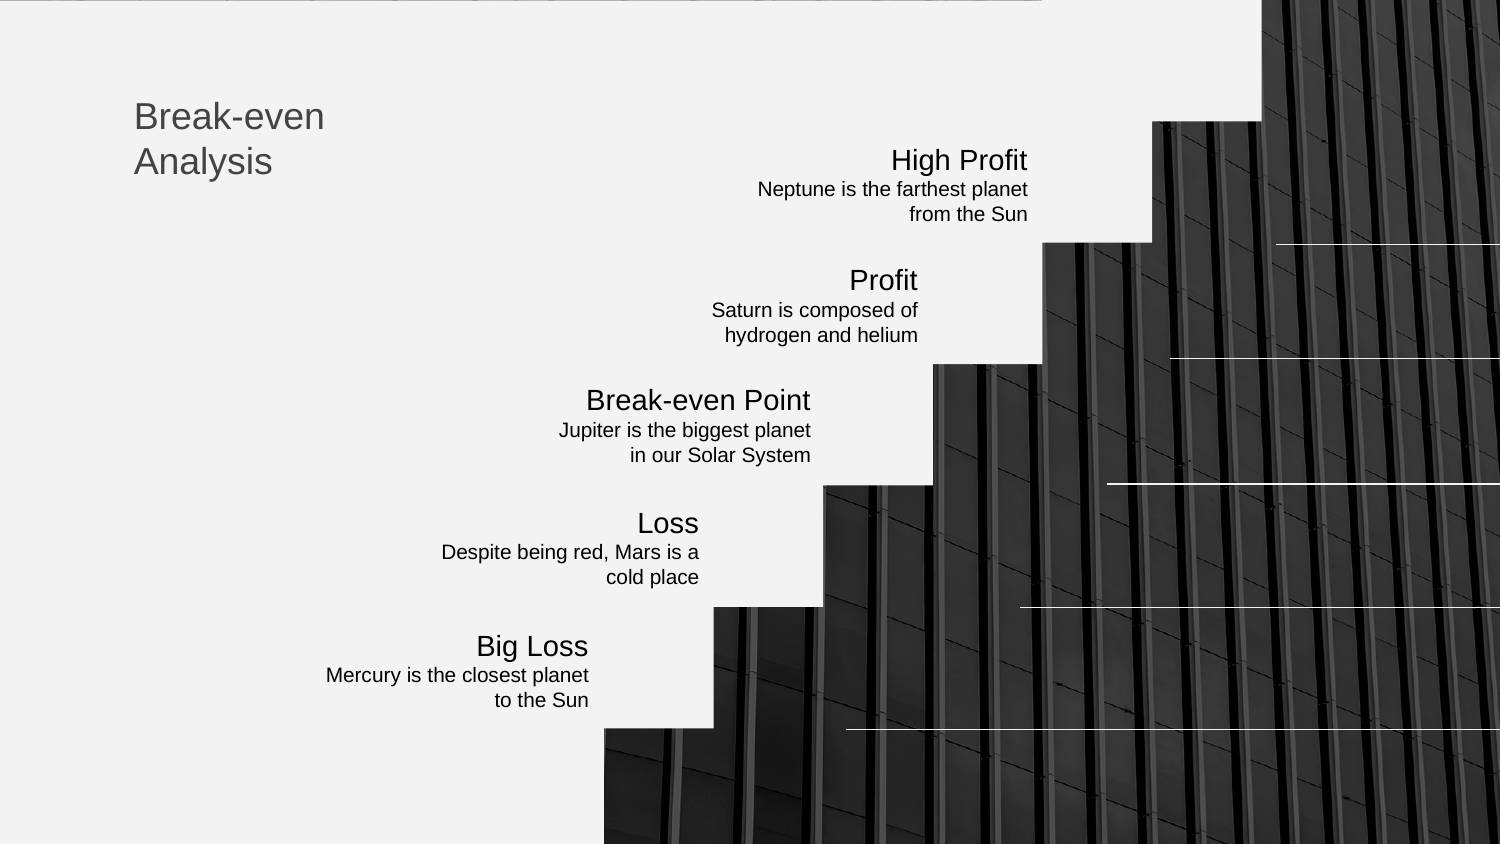

# Break-even Analysis
High Profit
Neptune is the farthest planet from the Sun
Profit
Saturn is composed of hydrogen and helium
Break-even Point
Jupiter is the biggest planet in our Solar System
Loss
Despite being red, Mars is a cold place
Big Loss
Mercury is the closest planet to the Sun